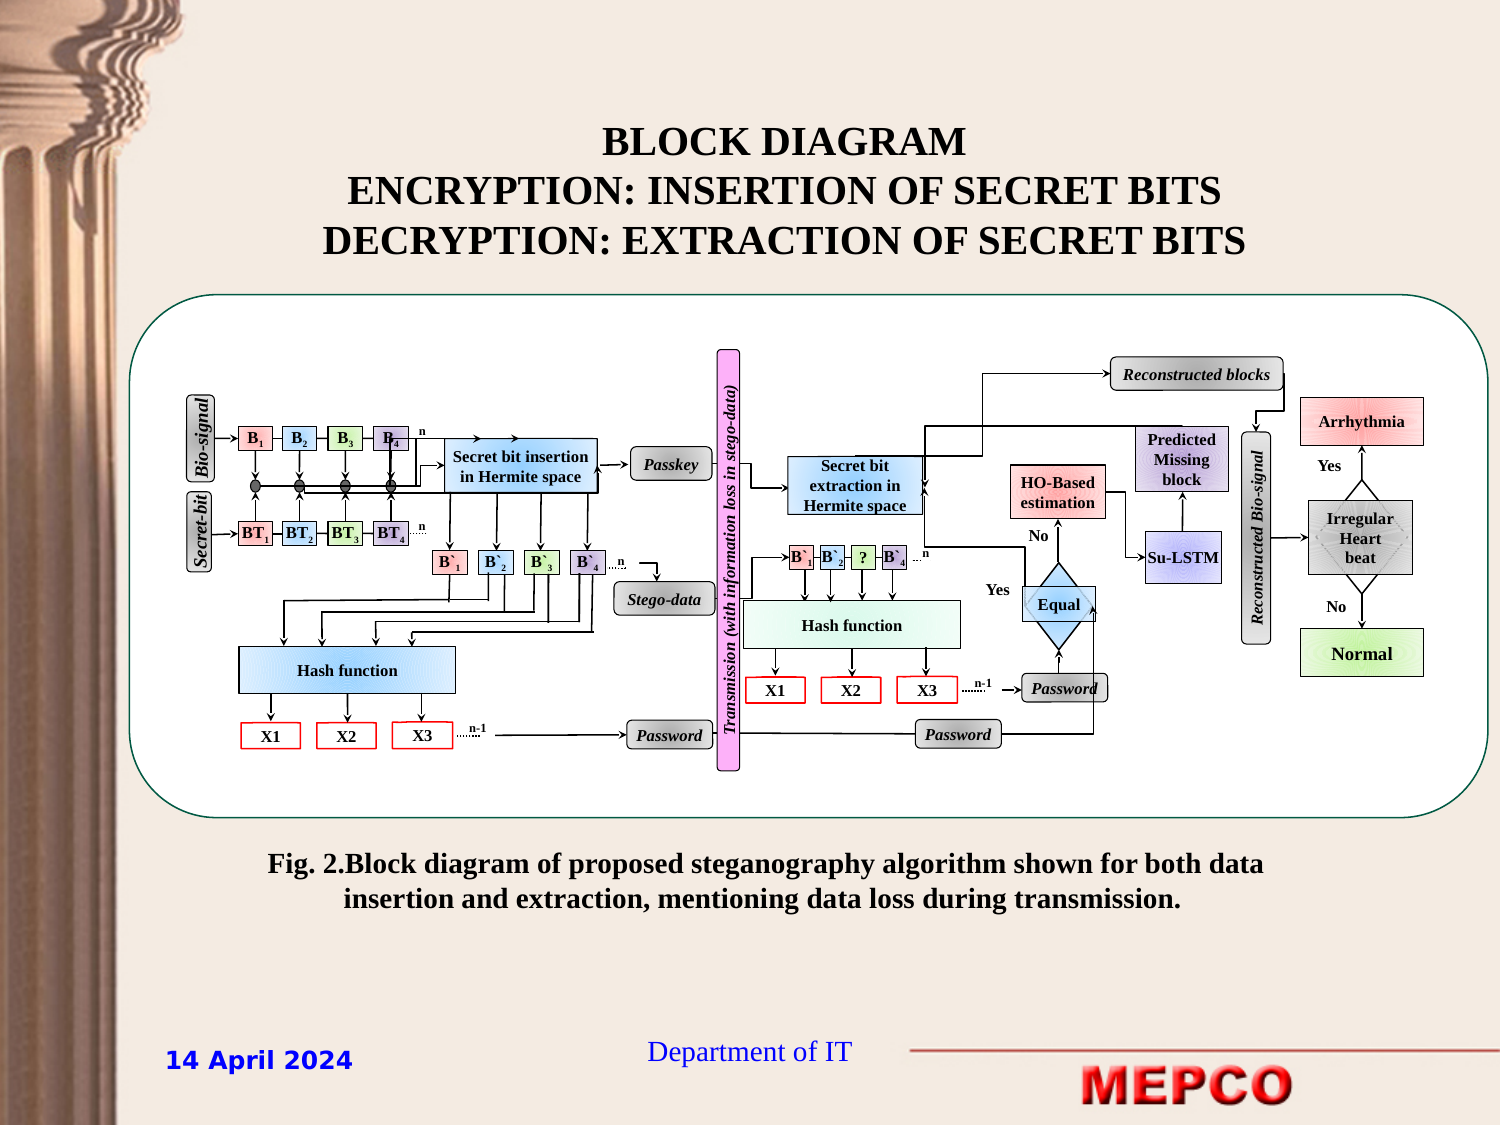

BLOCK DIAGRAM
ENCRYPTION: INSERTION OF SECRET BITS
DECRYPTION: EXTRACTION OF SECRET BITS

Transmission (with information loss in stego-data)
Reconstructed blocks
Bio-signal
Arrhythmia
n
B1
B2
B3
B4
Predicted Missing block
Reconstructed Bio-signal
Secret bit insertion in Hermite space
Passkey
Yes
Secret bit extraction in Hermite space
HO-Based
estimation

Secret-bit
Irregular
Heart beat
n
BT1
BT2
BT3
BT4
No
Su-LSTM
B`1
B`2
?
B`4
n
B`1
B`2
B`3
B`4
n

Yes
Stego-data
Equal
No
Hash function
Normal
Hash function
Password
n-1
X3
X1
X2
Password
n-1
Password
X3
X1
X2
﻿Fig. 2.Block diagram of proposed steganography algorithm shown for both data insertion and extraction, mentioning data loss during transmission.
Department of IT